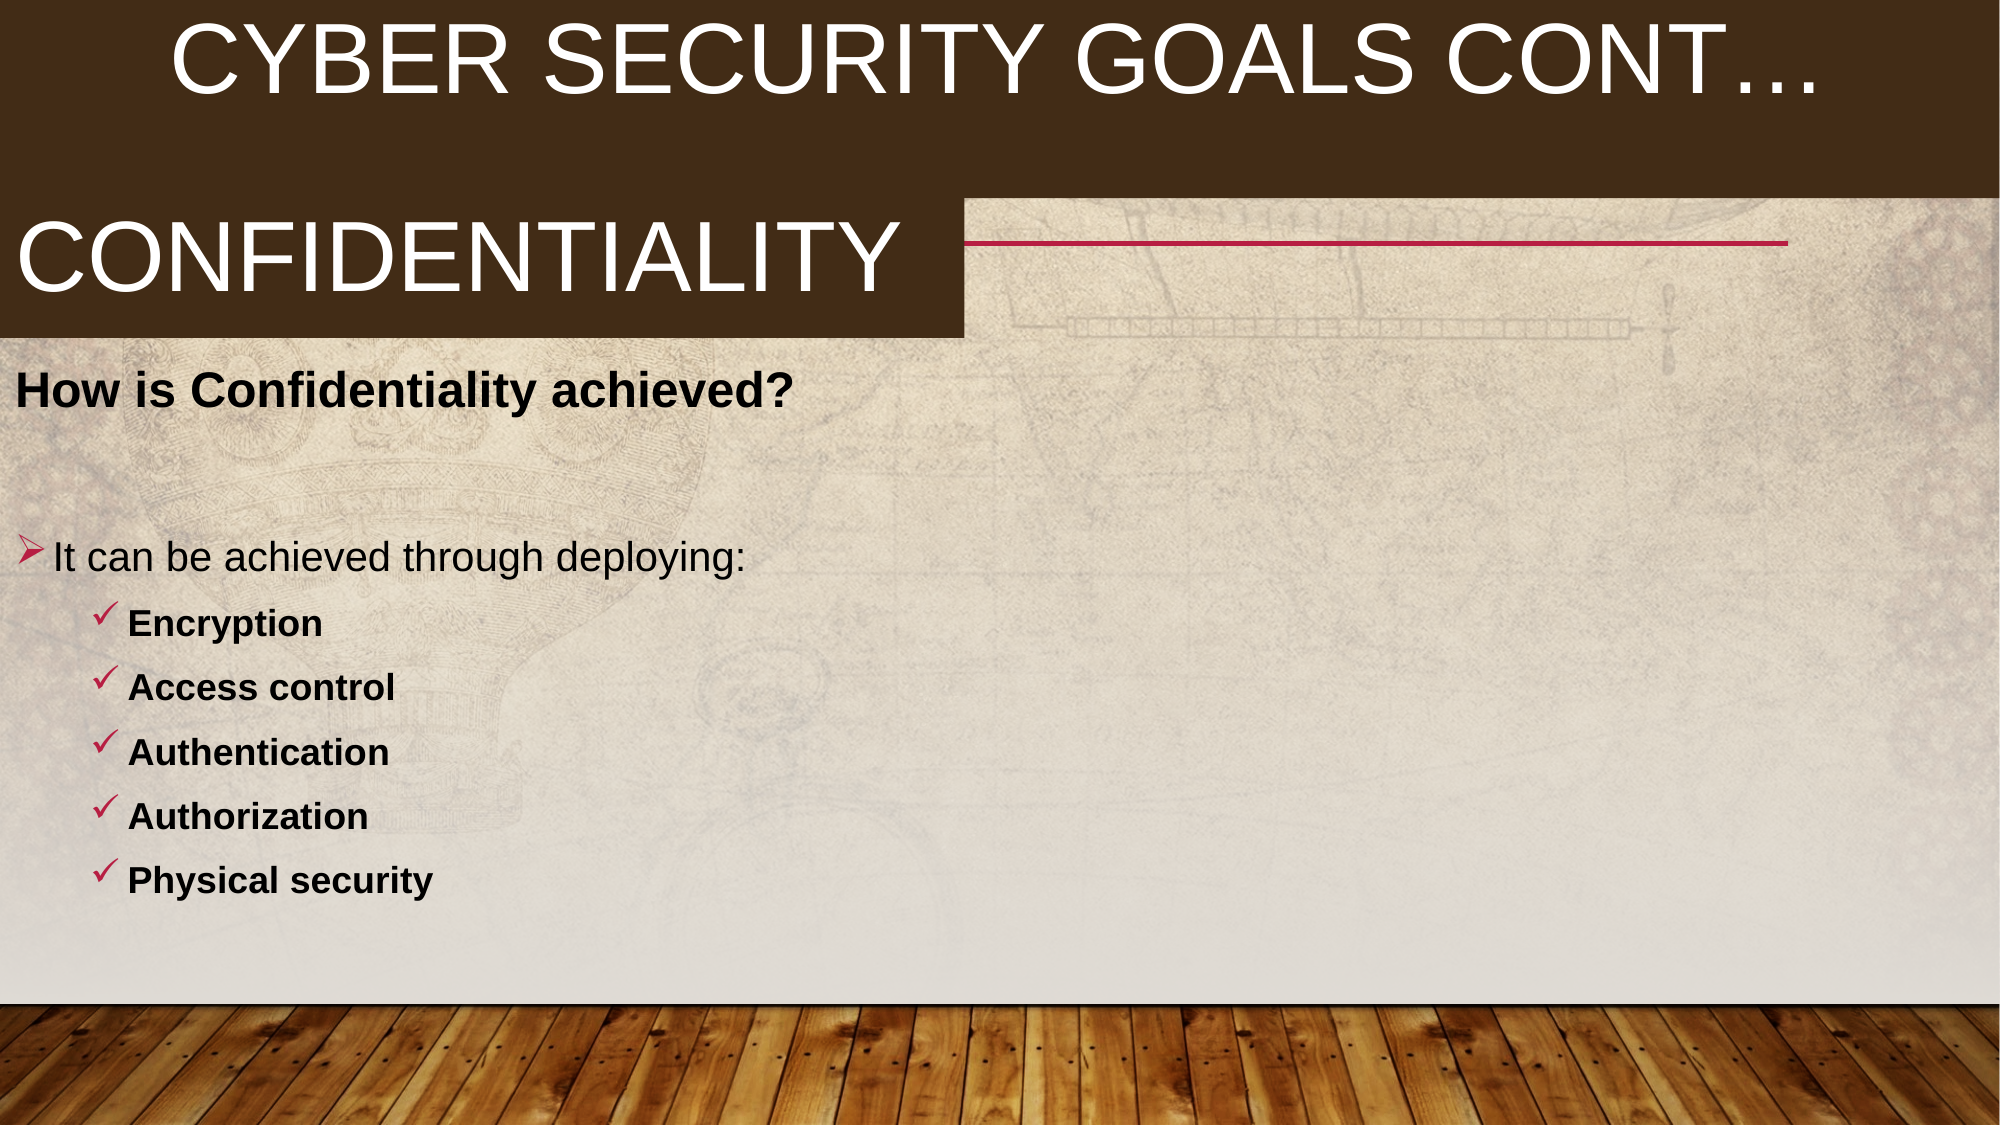

17
# CYBER SECURITY GOALS CONT…
CONFIDENTIALITY
How is Confidentiality achieved?

It can be achieved through deploying:
Encryption
Access control
Authentication
Authorization
Physical security